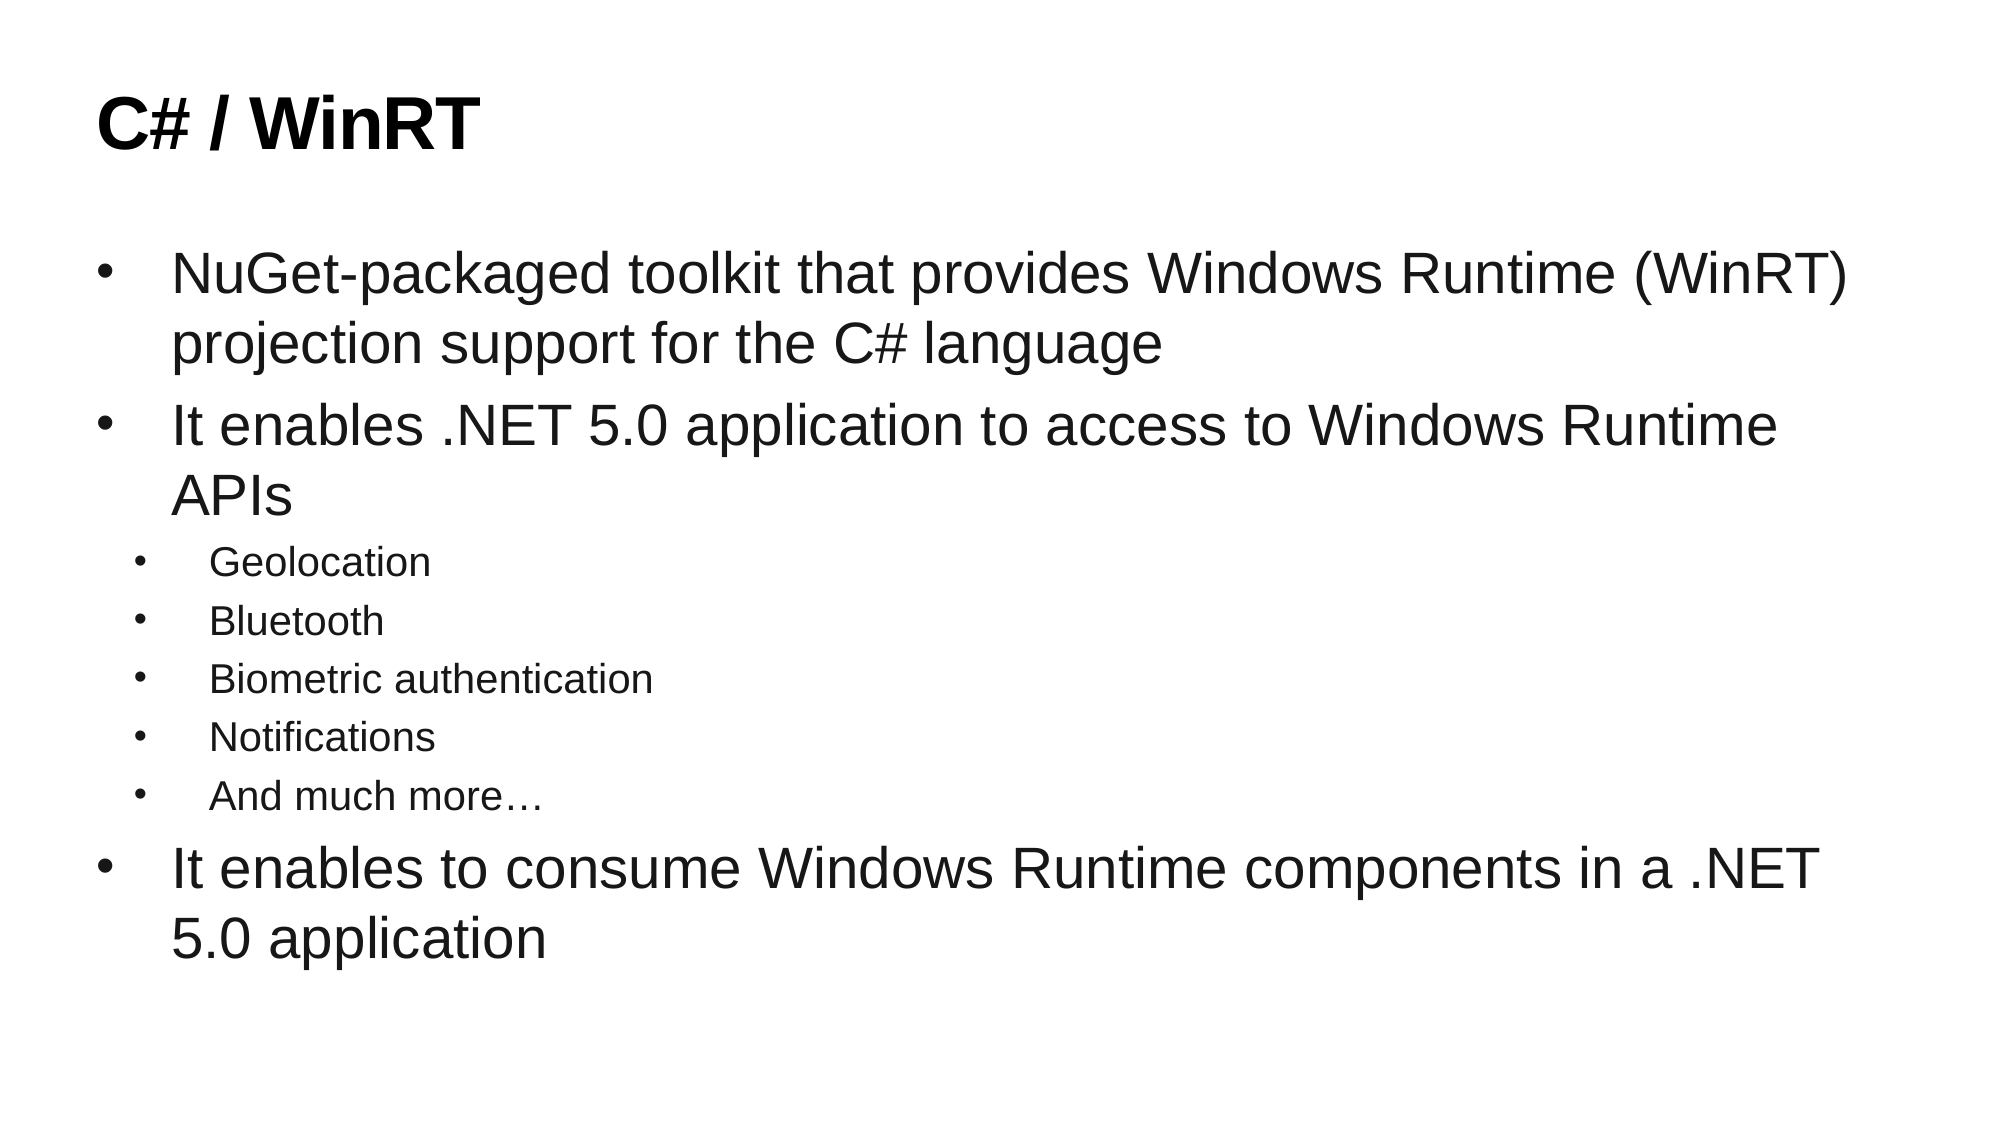

# C# / WinRT
NuGet-packaged toolkit that provides Windows Runtime (WinRT) projection support for the C# language
It enables .NET 5.0 application to access to Windows Runtime APIs
Geolocation
Bluetooth
Biometric authentication
Notifications
And much more…
It enables to consume Windows Runtime components in a .NET 5.0 application